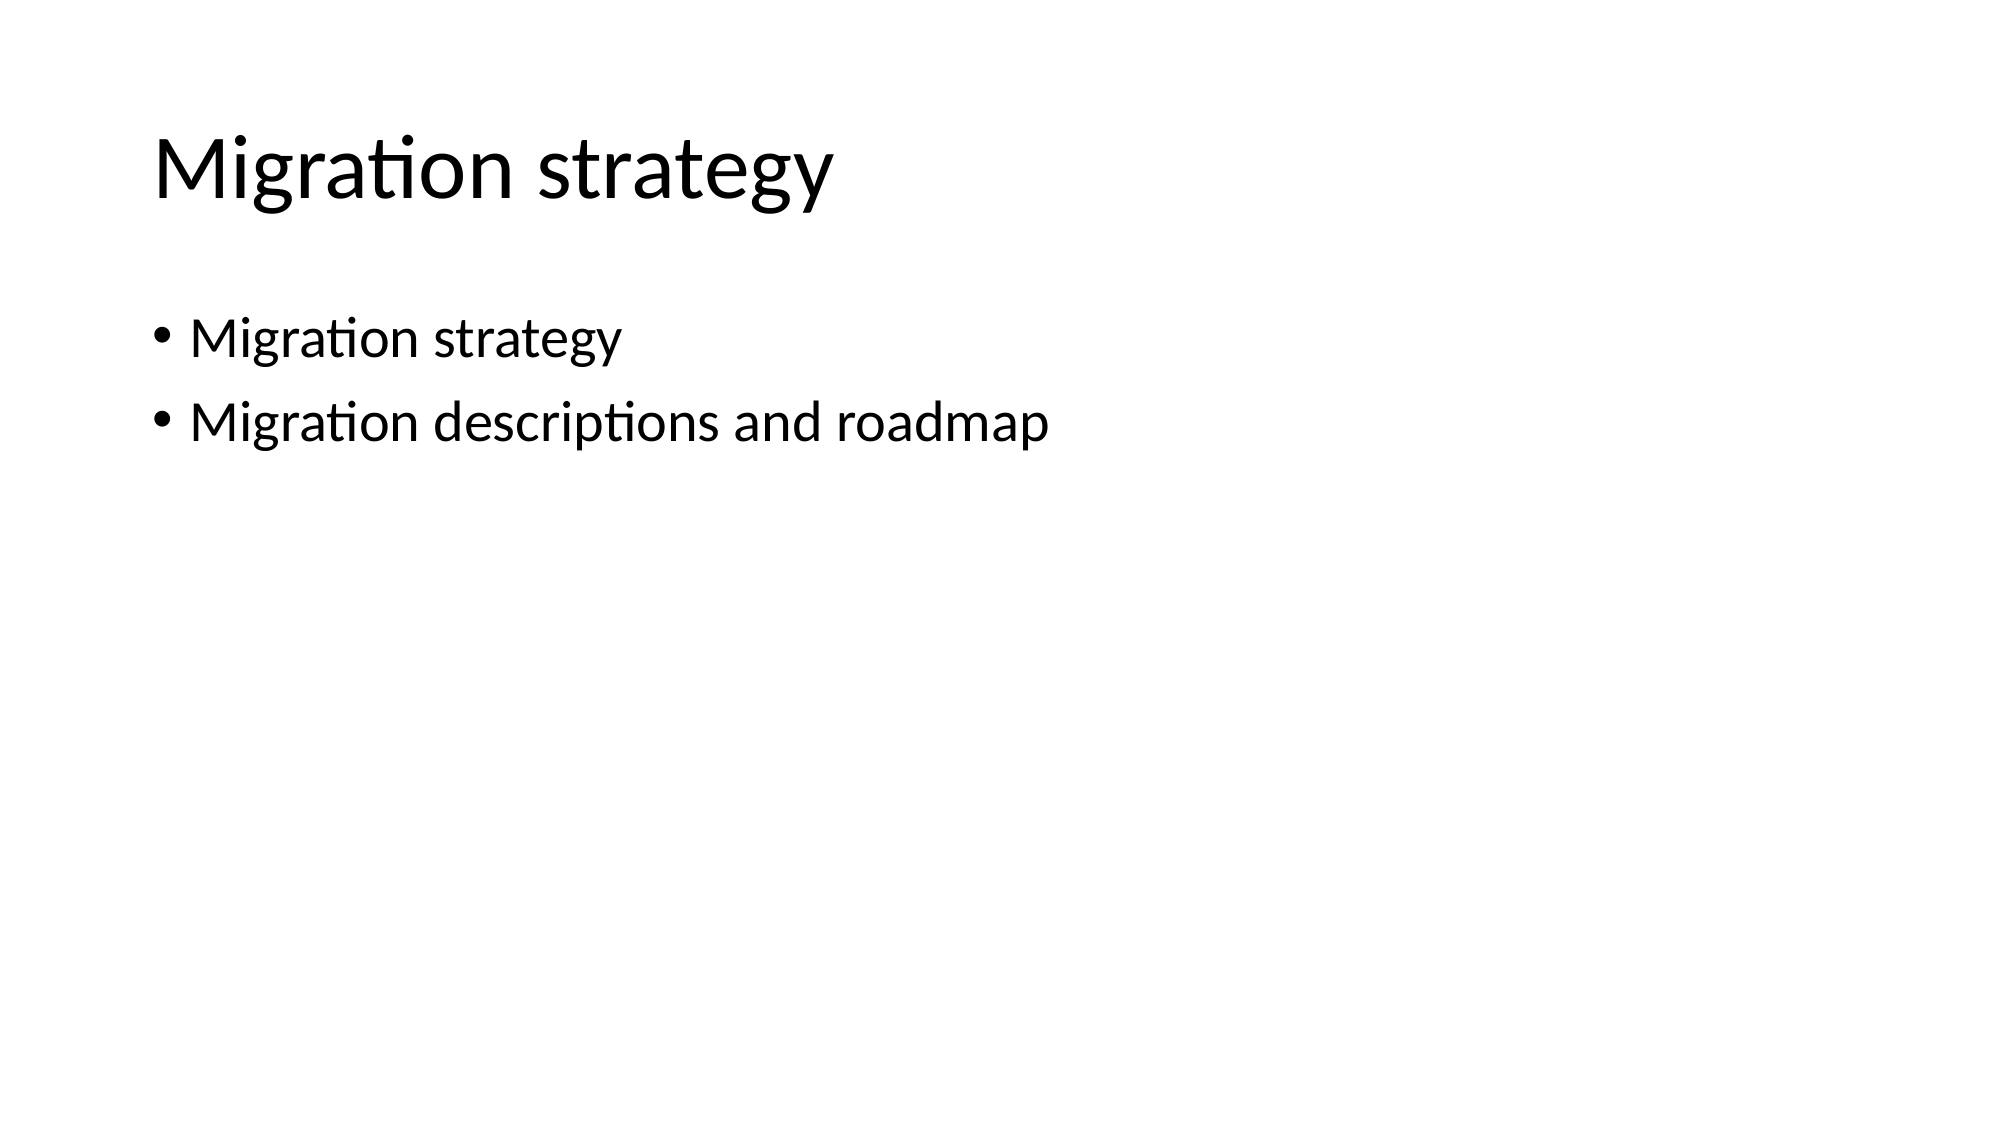

# Migration strategy
Migration strategy
Migration descriptions and roadmap